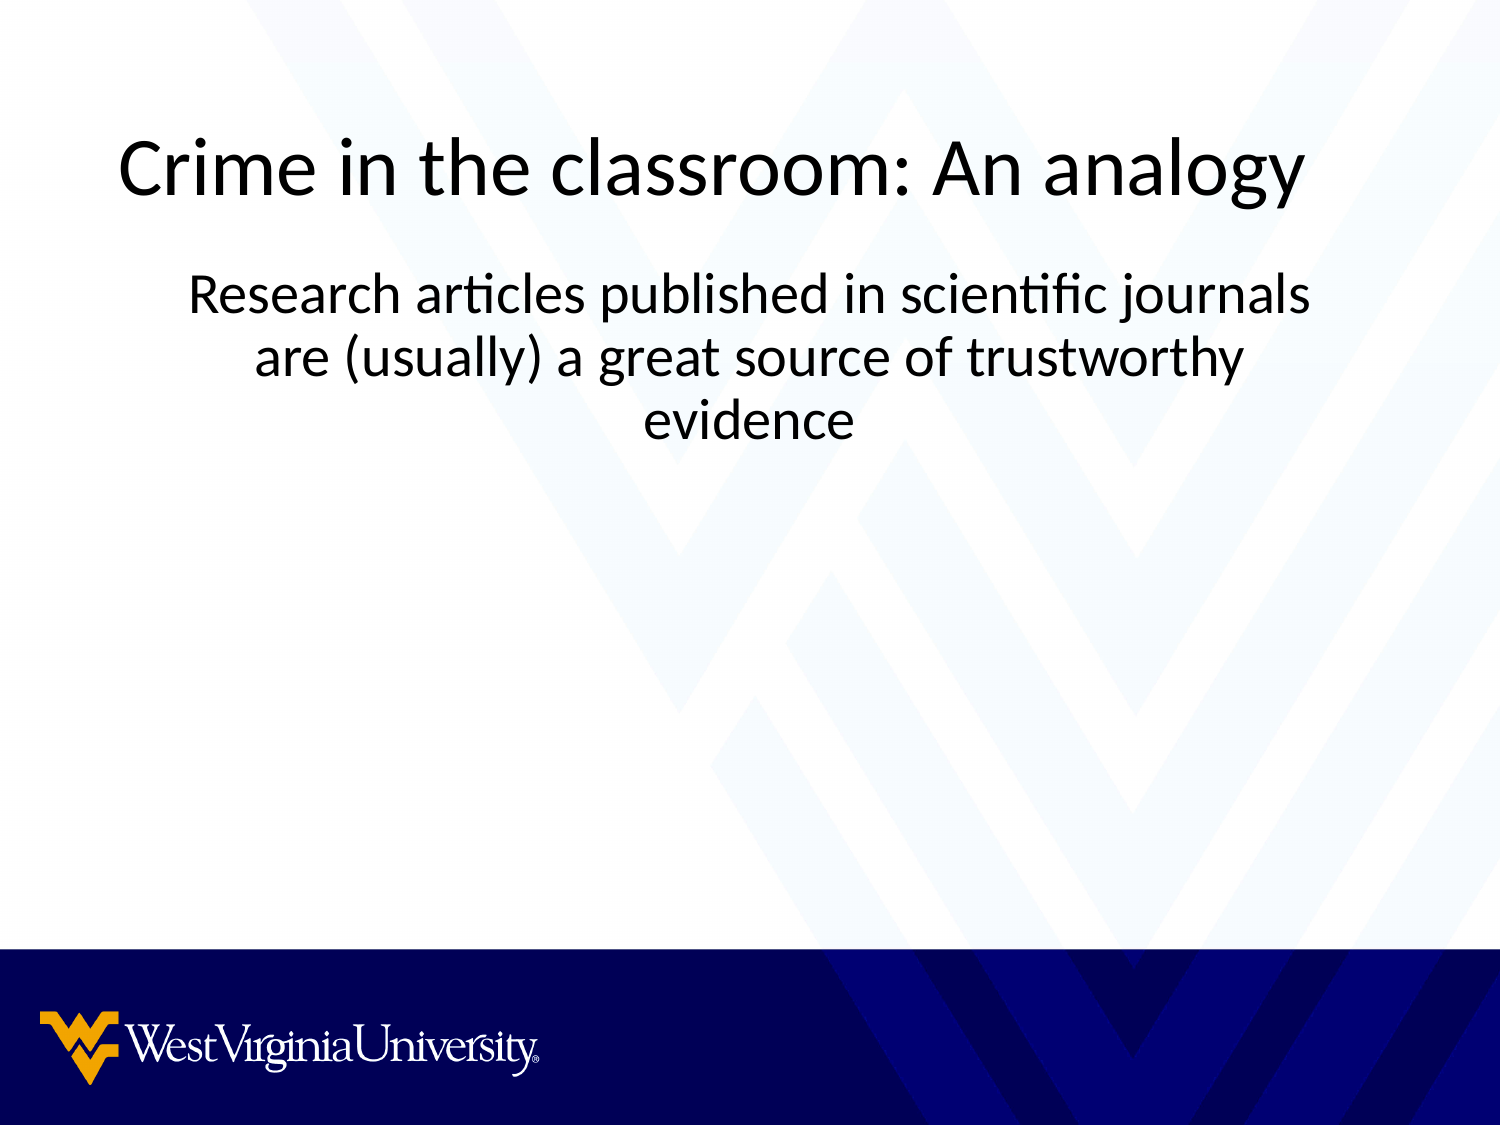

# Crime in the classroom: An analogy
Research articles published in scientific journals are (usually) a great source of trustworthy evidence